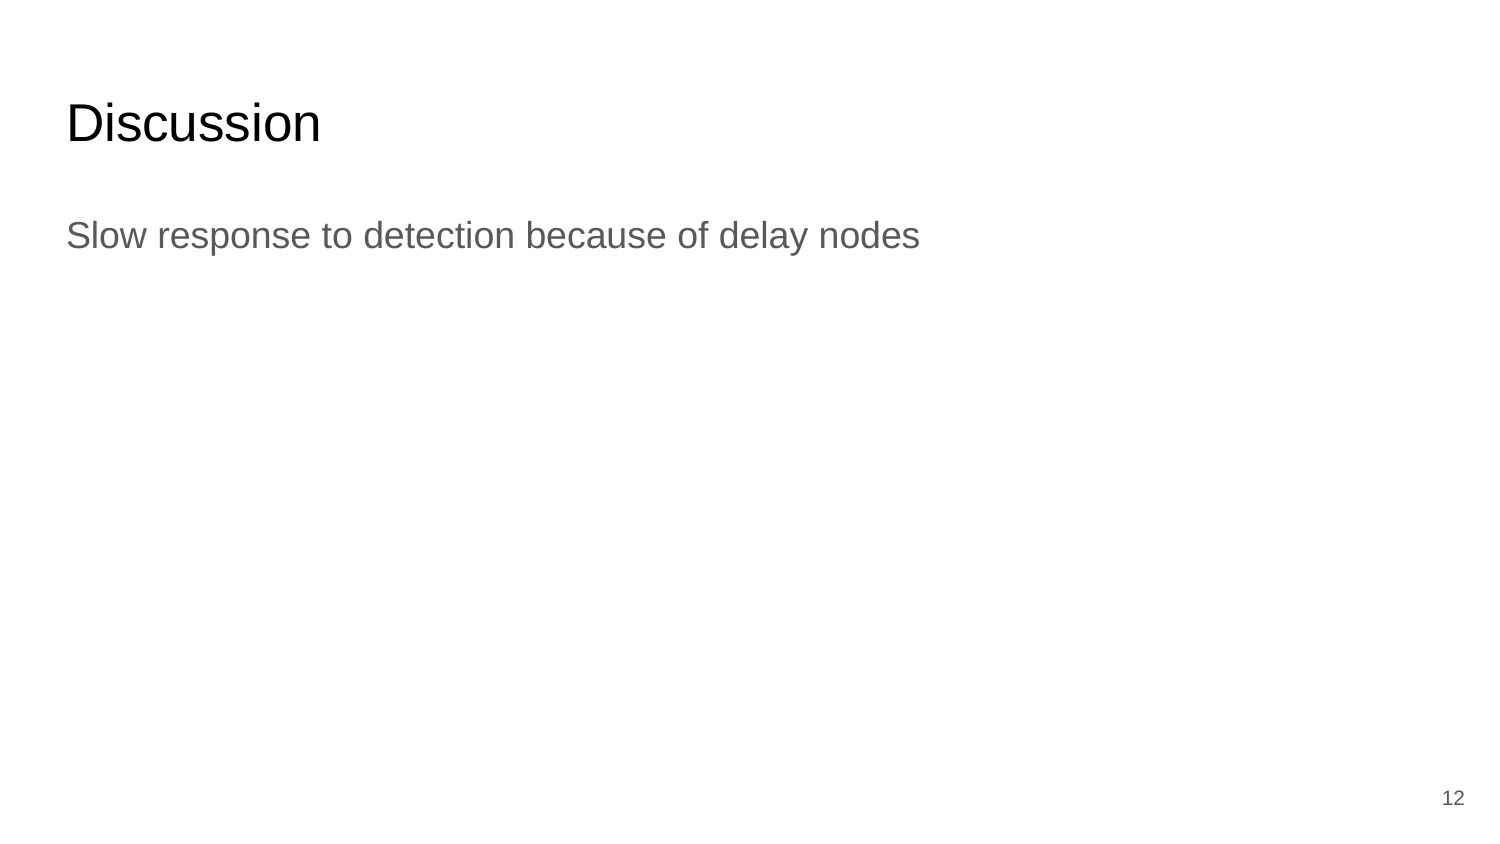

# Discussion
Slow response to detection because of delay nodes

12